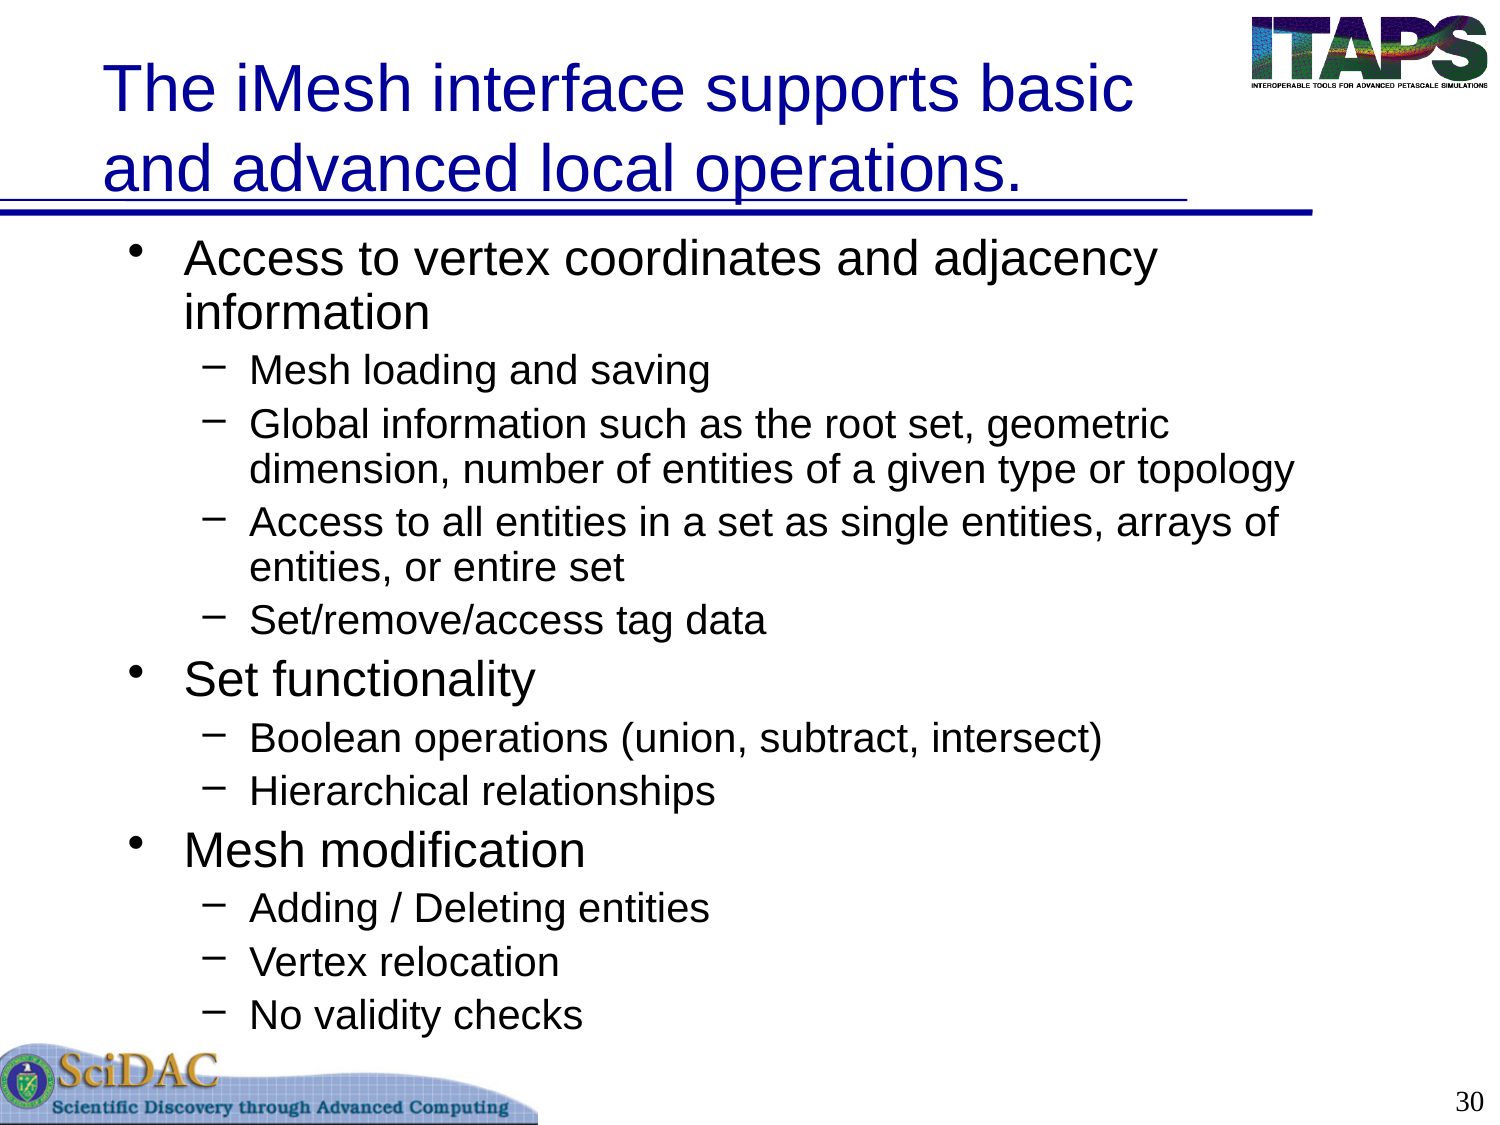

# The iMesh interface supports basic and advanced local operations.
Access to vertex coordinates and adjacency information
Mesh loading and saving
Global information such as the root set, geometric dimension, number of entities of a given type or topology
Access to all entities in a set as single entities, arrays of entities, or entire set
Set/remove/access tag data
Set functionality
Boolean operations (union, subtract, intersect)
Hierarchical relationships
Mesh modification
Adding / Deleting entities
Vertex relocation
No validity checks
30